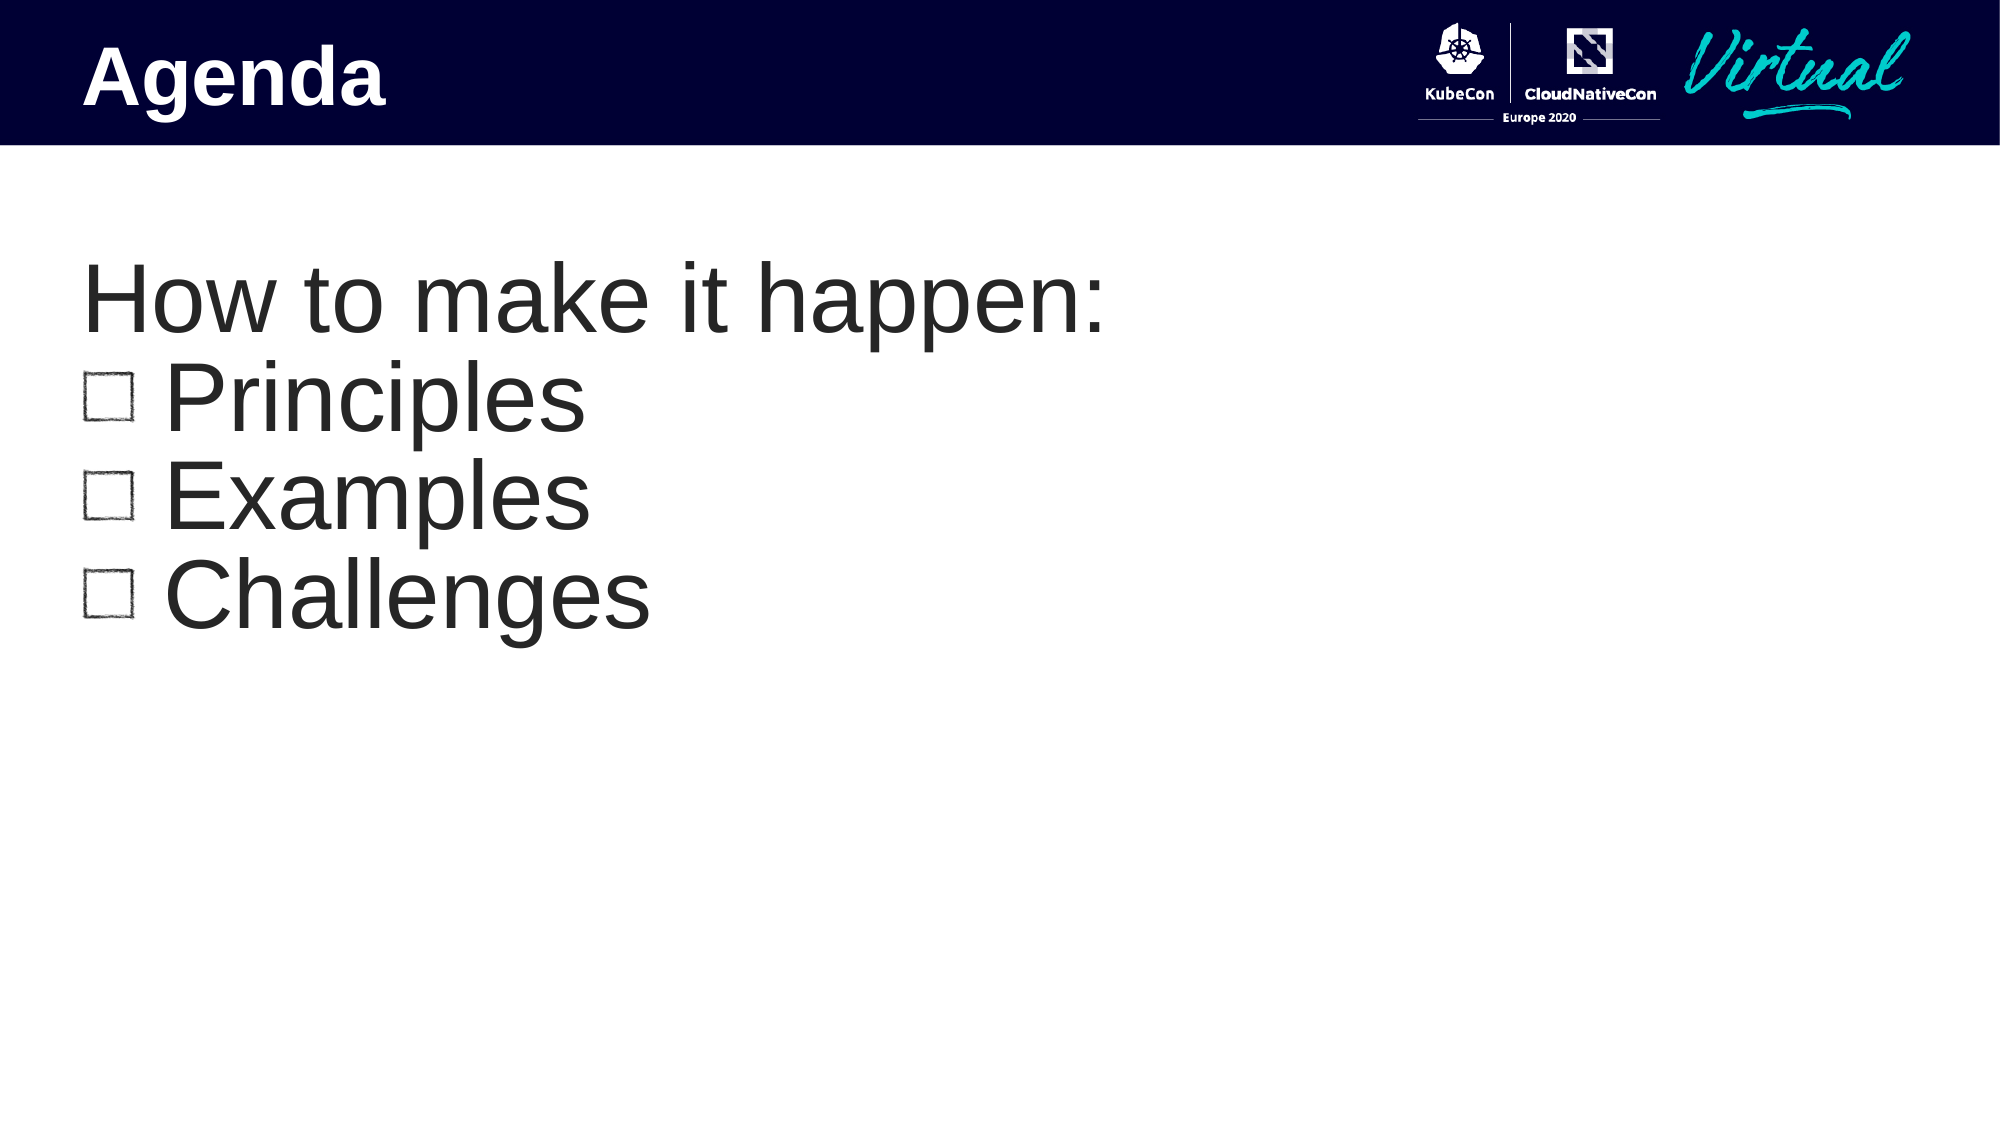

Agenda
How to make it happen:
 Principles
 Examples
 Challenges